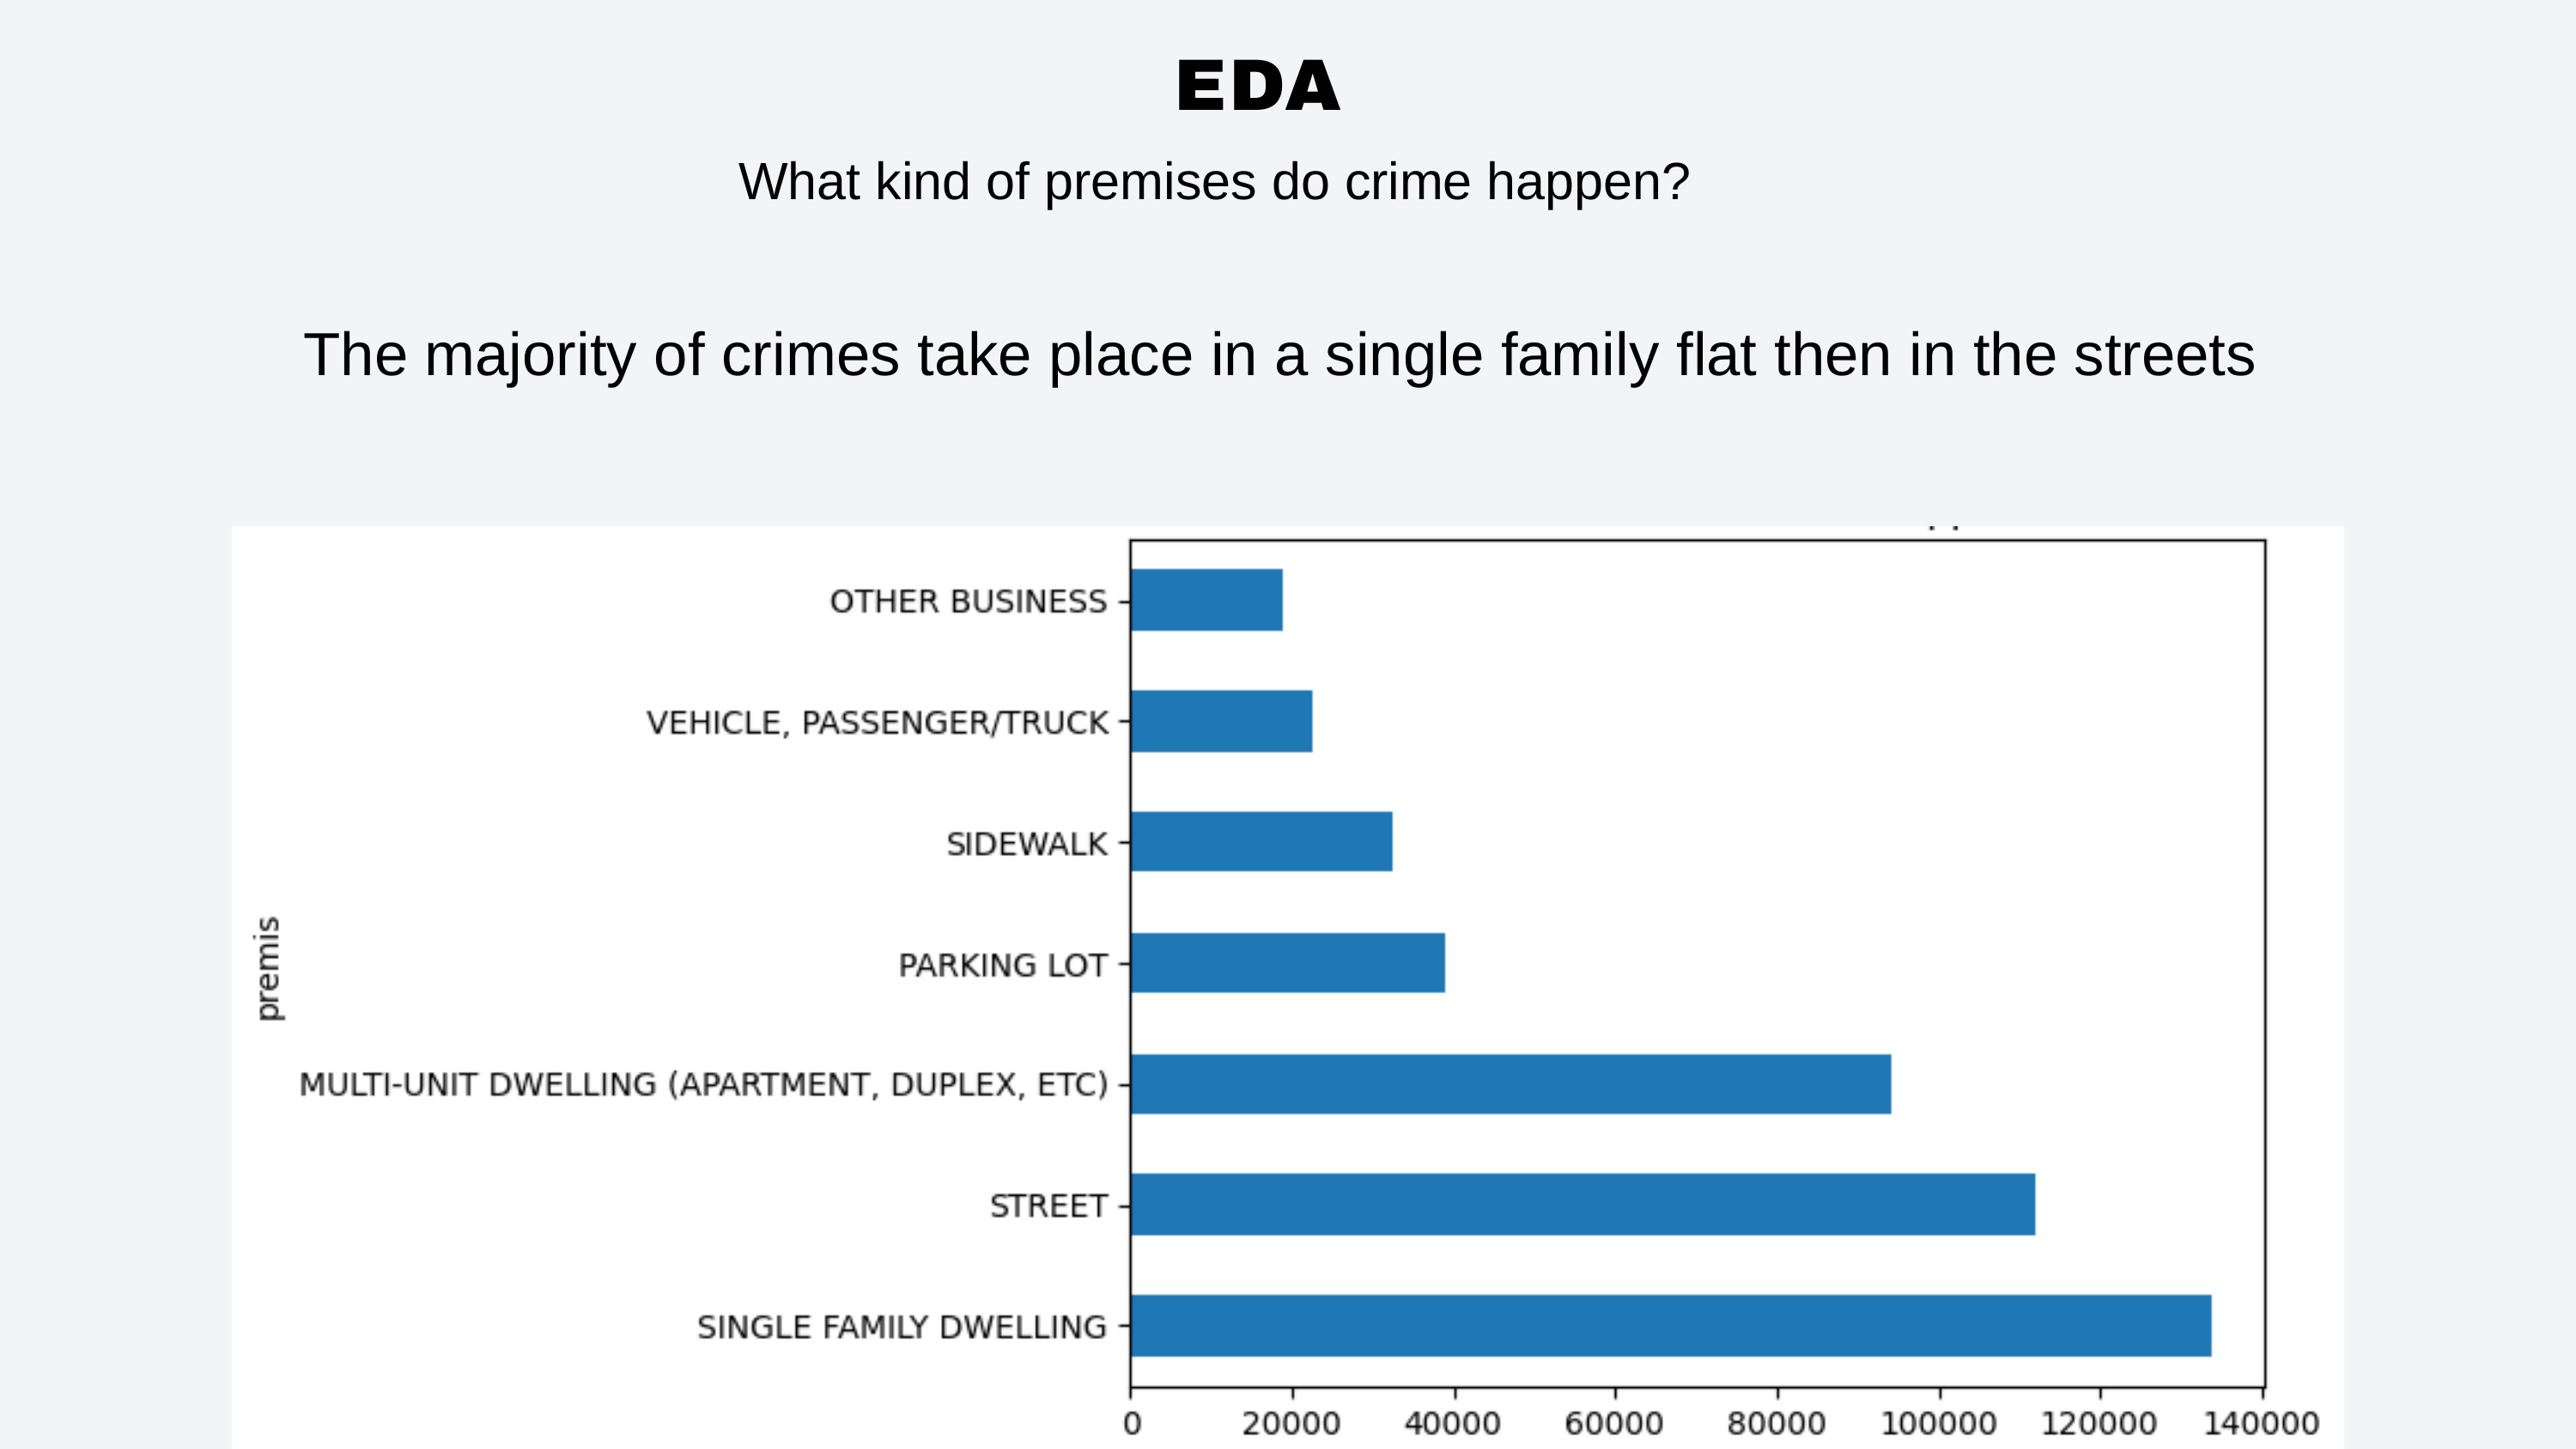

EDA
What kind of premises do crime happen?
The majority of crimes take place in a single family flat then in the streets